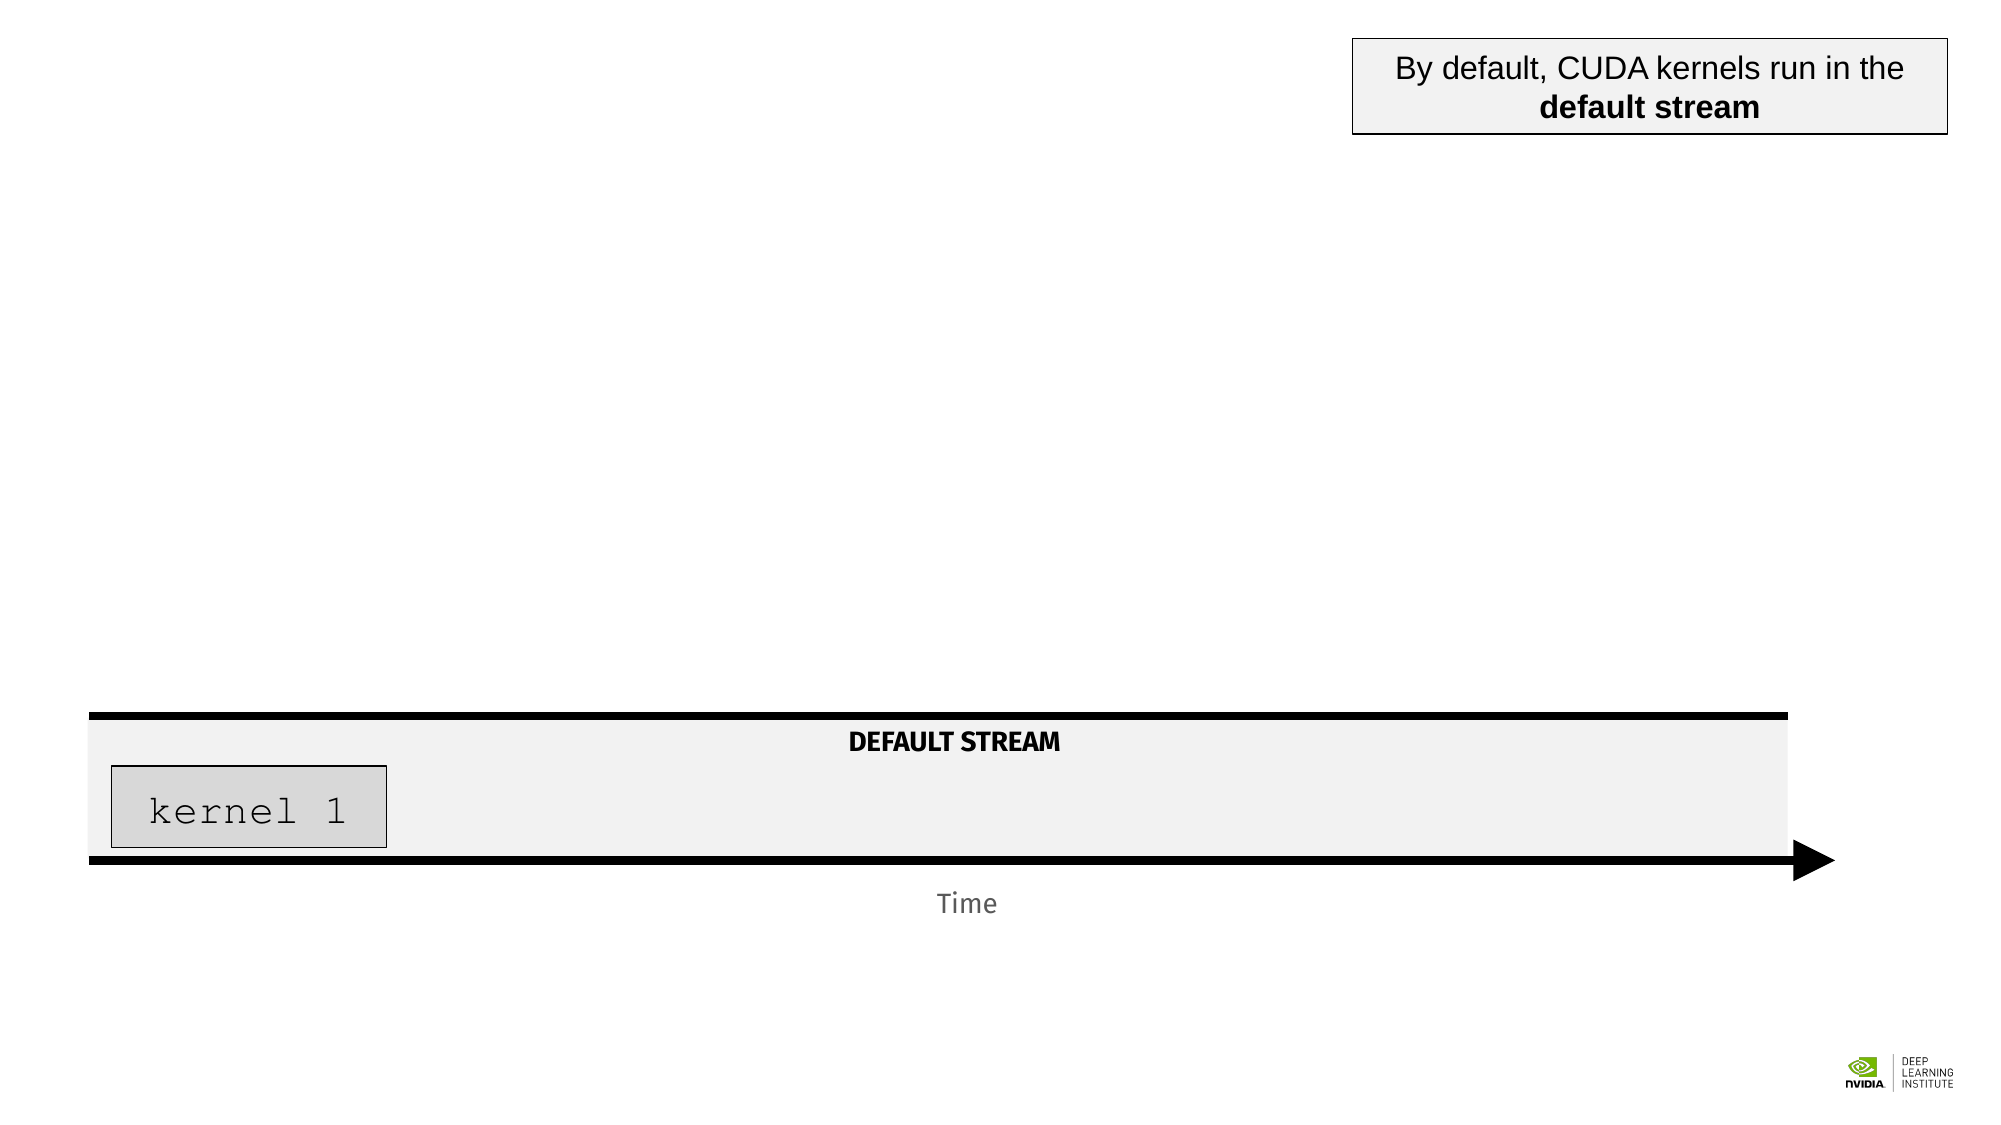

By default, CUDA kernels run in the default stream

# DEFAULT STREAM
kernel 1
Time